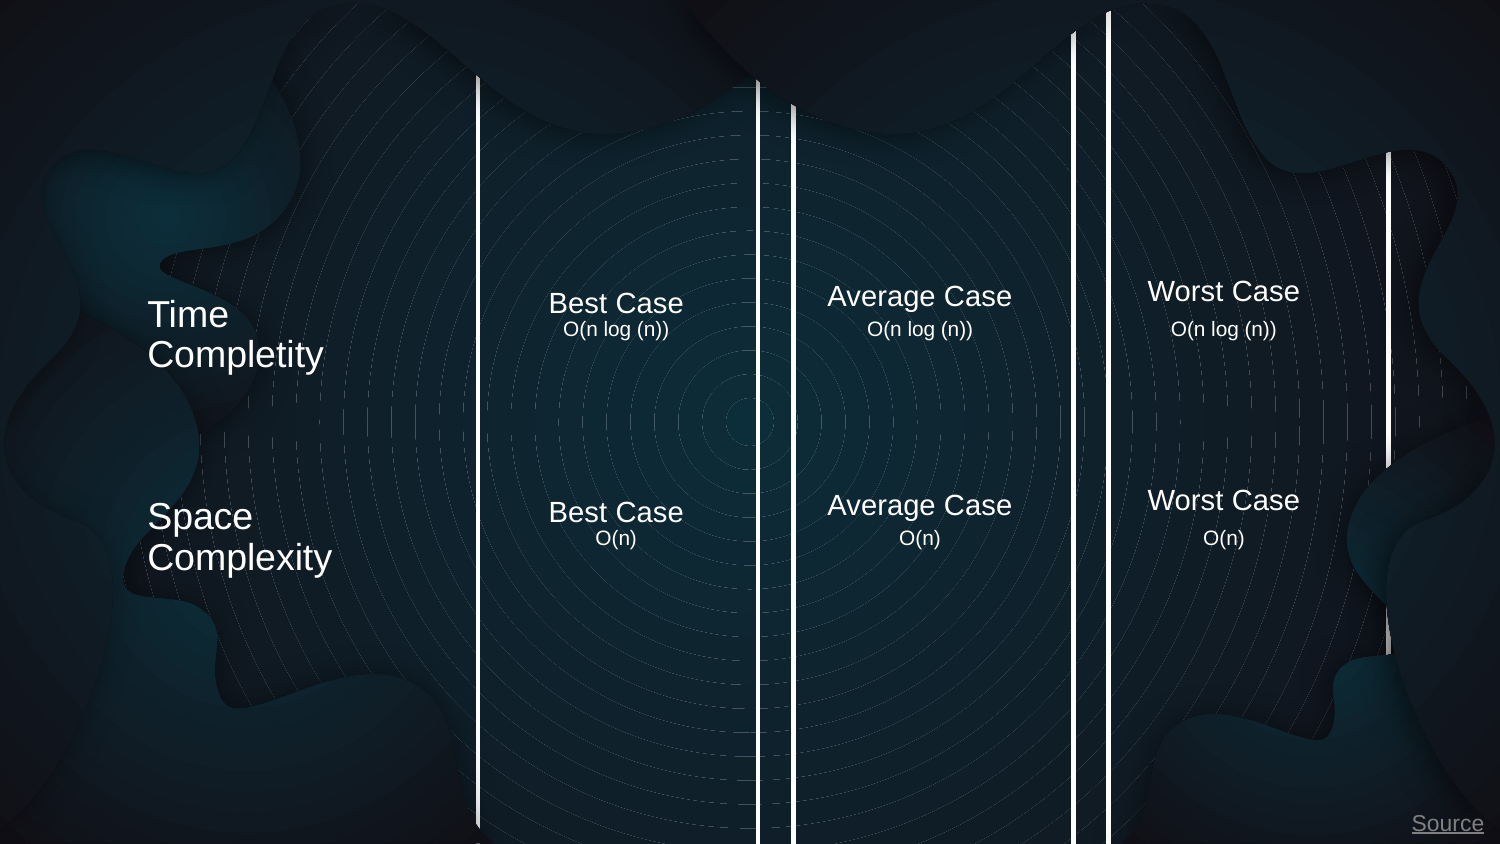

# Time Completity Space Complexity
Worst Case
Average Case
Best Case
O(n log (n))
O(n log (n))
O(n log (n))
Worst Case
Average Case
Best Case
O(n)
O(n)
O(n)
Source